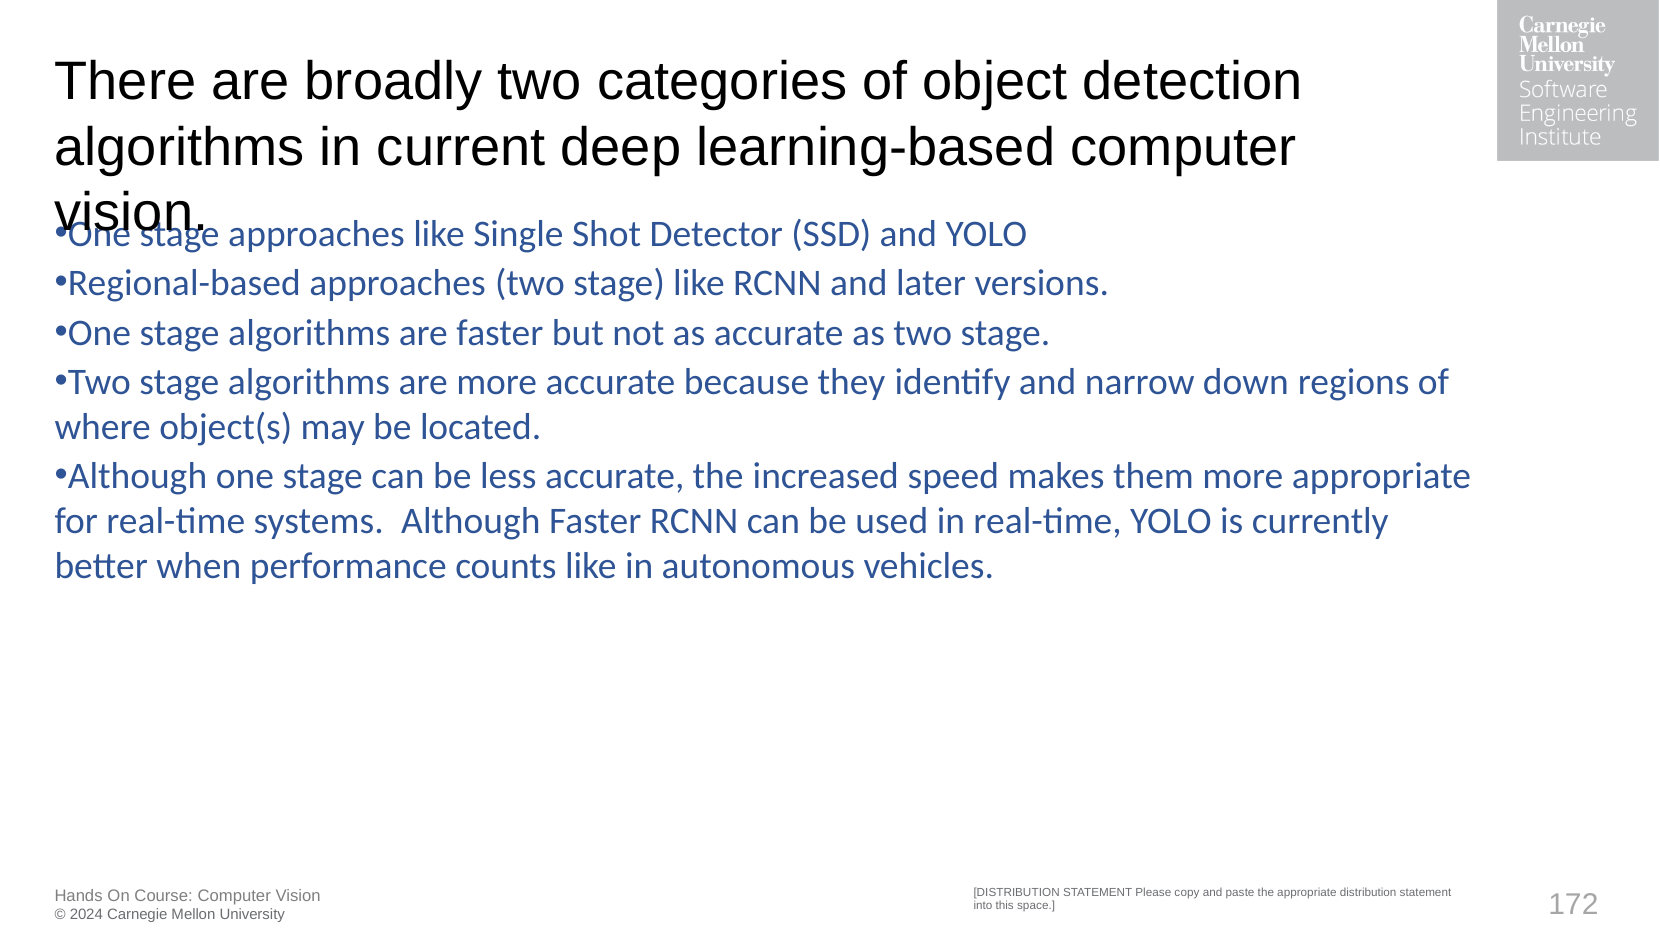

# There are broadly two categories of object detection algorithms in current deep learning-based computer vision.
One stage approaches like Single Shot Detector (SSD) and YOLO
Regional-based approaches (two stage) like RCNN and later versions.
One stage algorithms are faster but not as accurate as two stage.
Two stage algorithms are more accurate because they identify and narrow down regions of where object(s) may be located.
Although one stage can be less accurate, the increased speed makes them more appropriate for real-time systems.  Although Faster RCNN can be used in real-time, YOLO is currently better when performance counts like in autonomous vehicles.